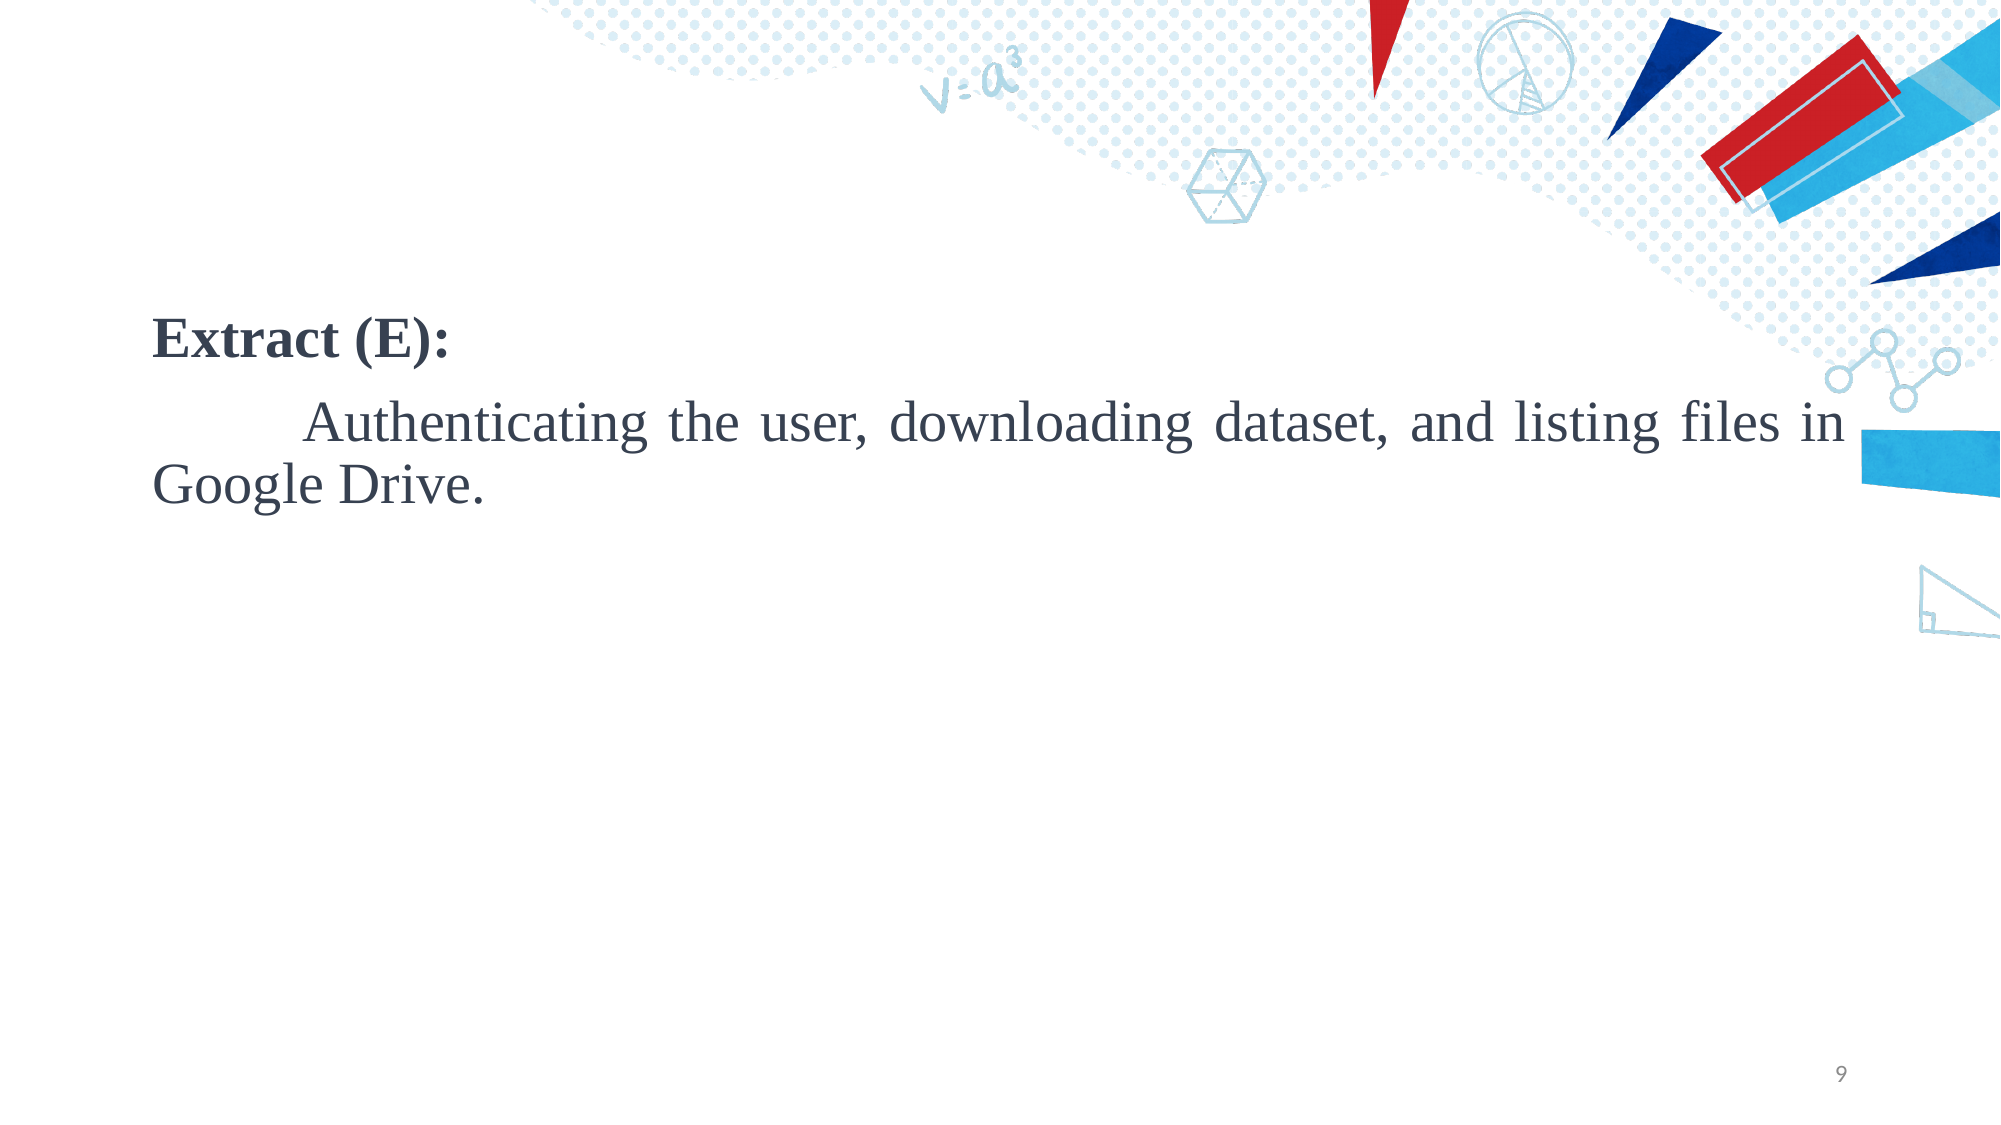

Extract (E):
	Authenticating the user, downloading dataset, and listing files in Google Drive.

9